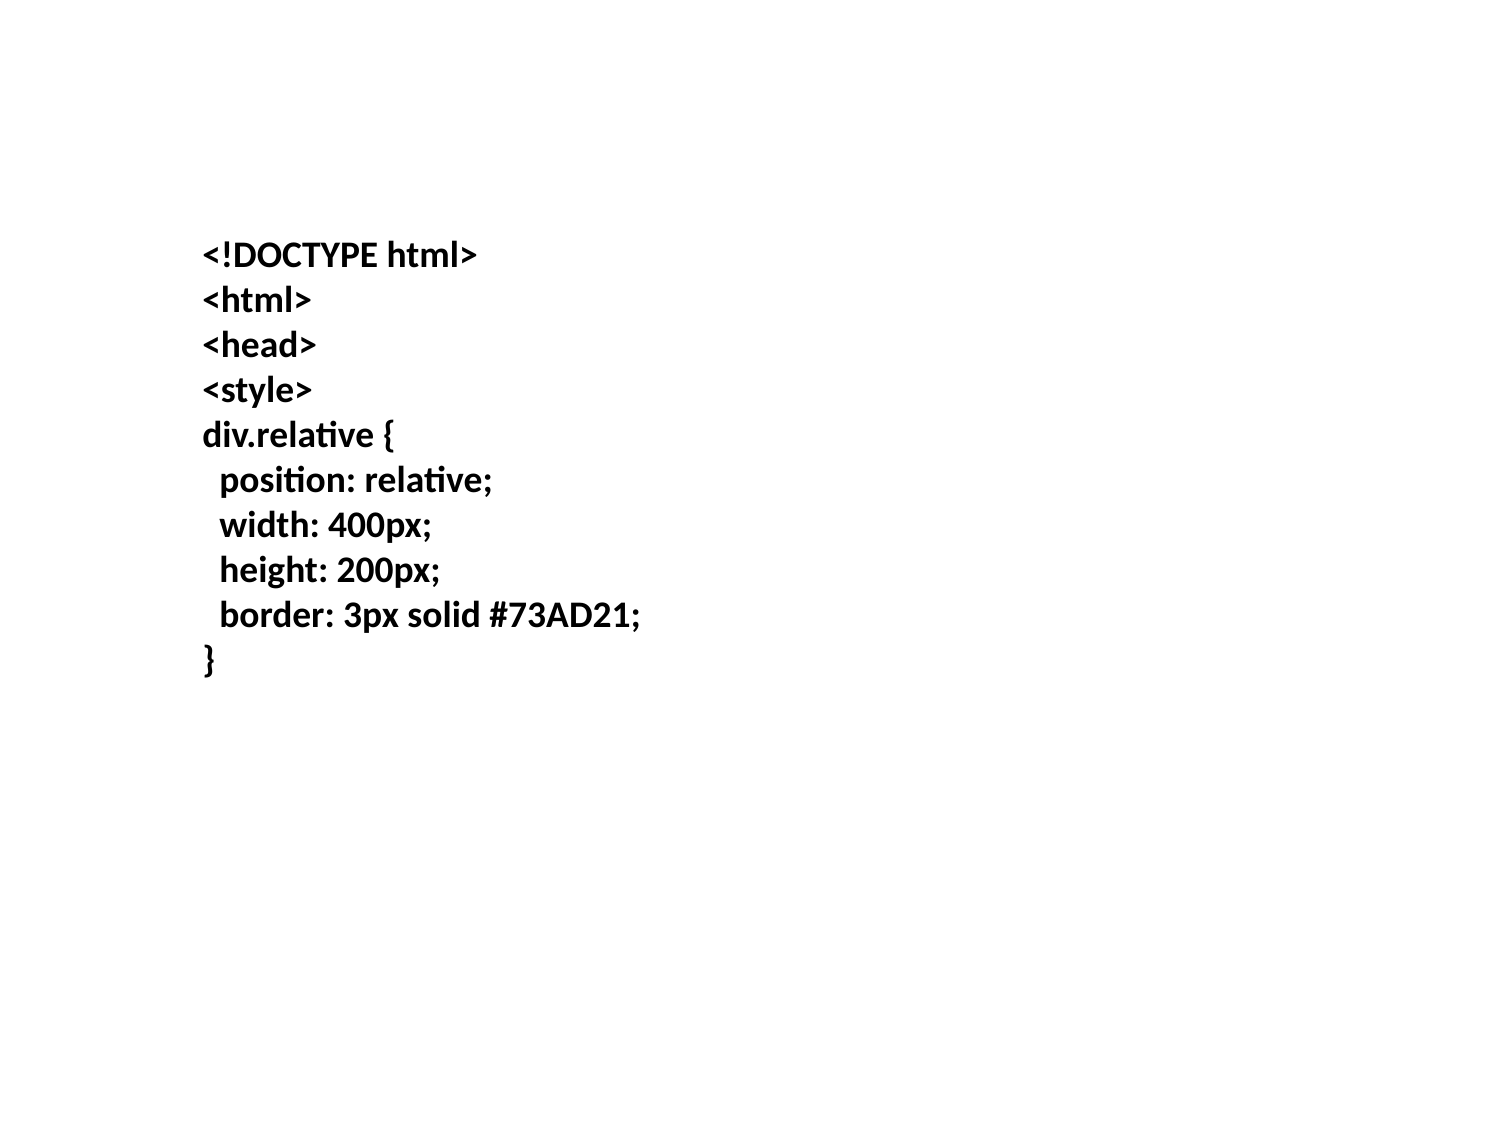

#
<!DOCTYPE html>
<html>
<head>
<style>
div.relative {
  position: relative;
  width: 400px;
  height: 200px;
  border: 3px solid #73AD21;
}